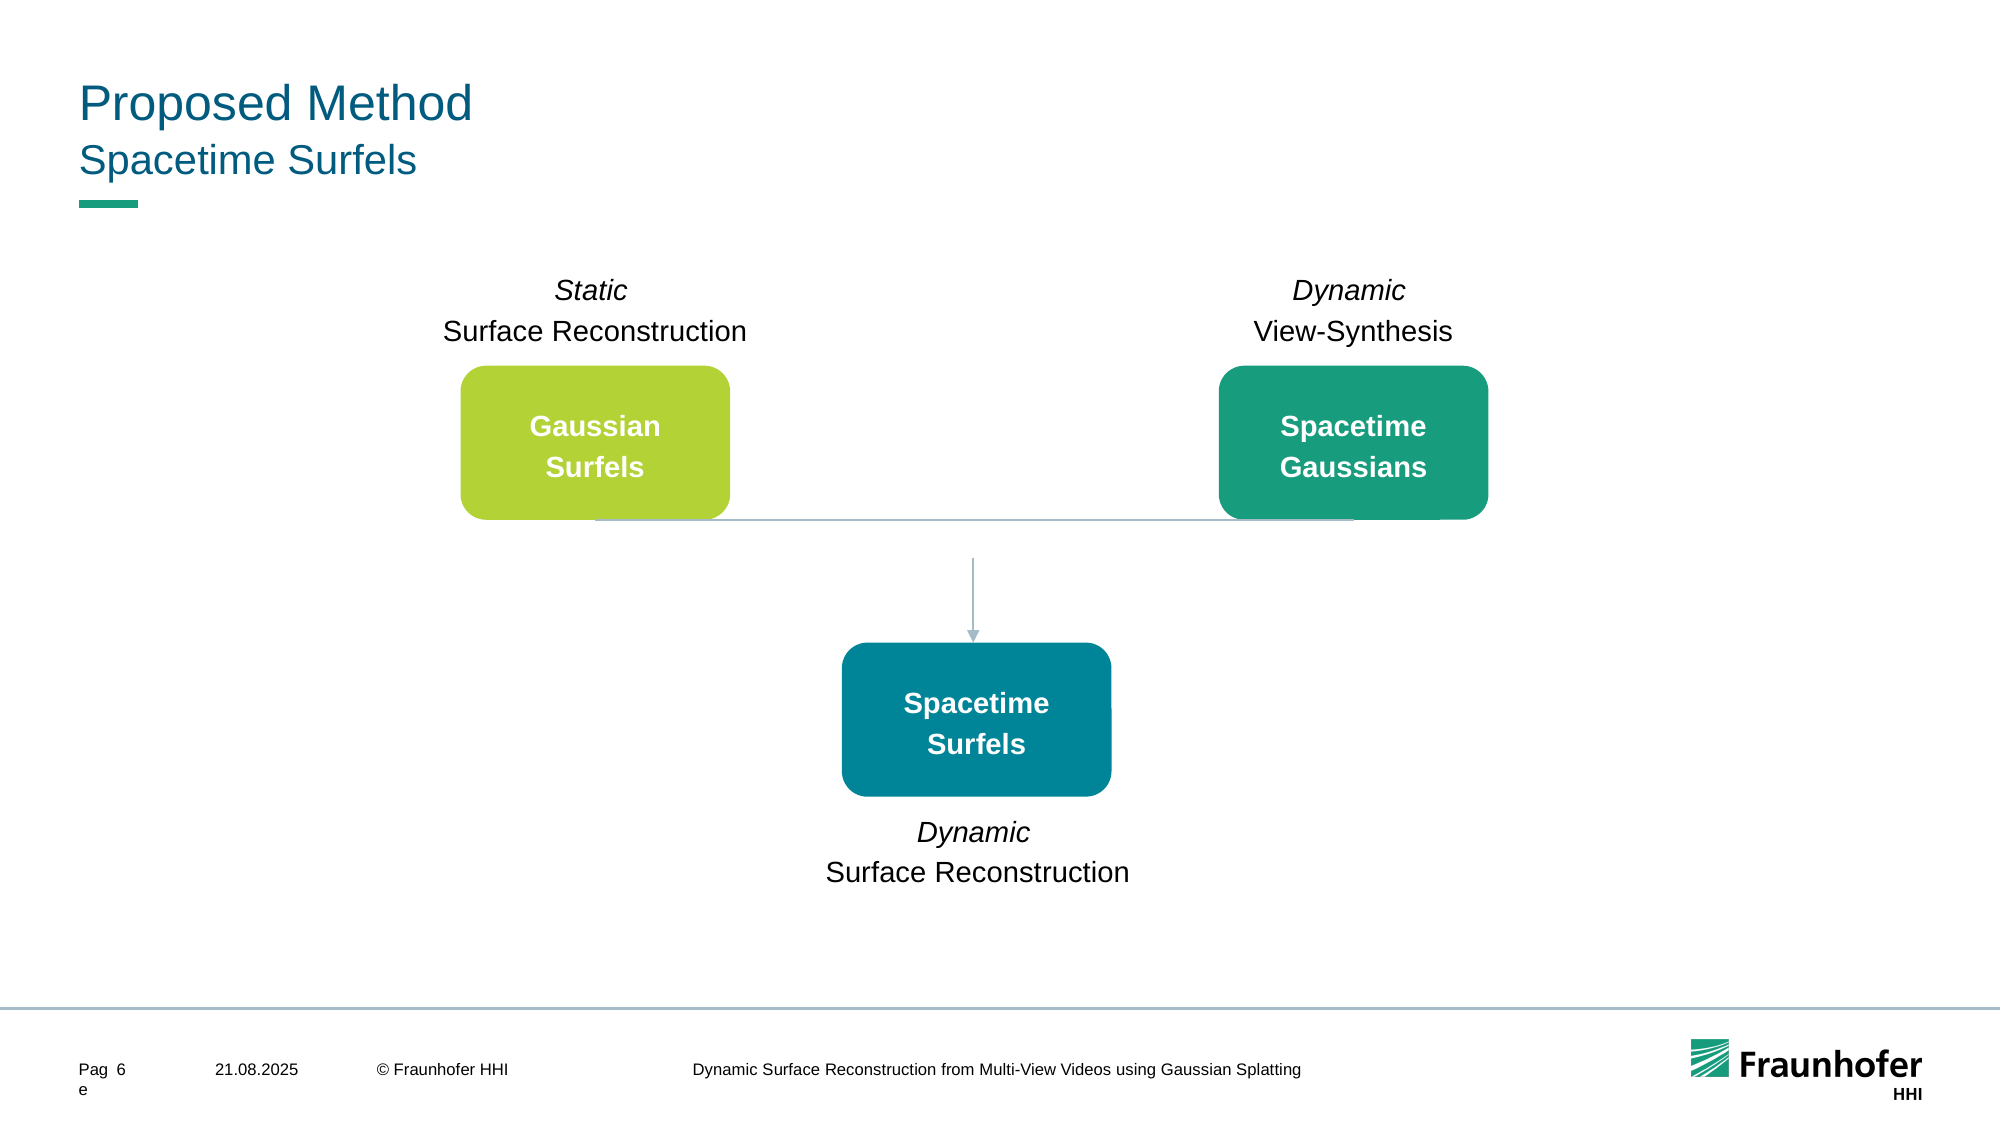

# Proposed Method
Spacetime Surfels
Static
Surface Reconstruction
Dynamic
View-Synthesis
Spacetime Gaussians
Gaussian Surfels
Spacetime Surfels
Dynamic
Surface Reconstruction
6
21.08.2025
© Fraunhofer HHI